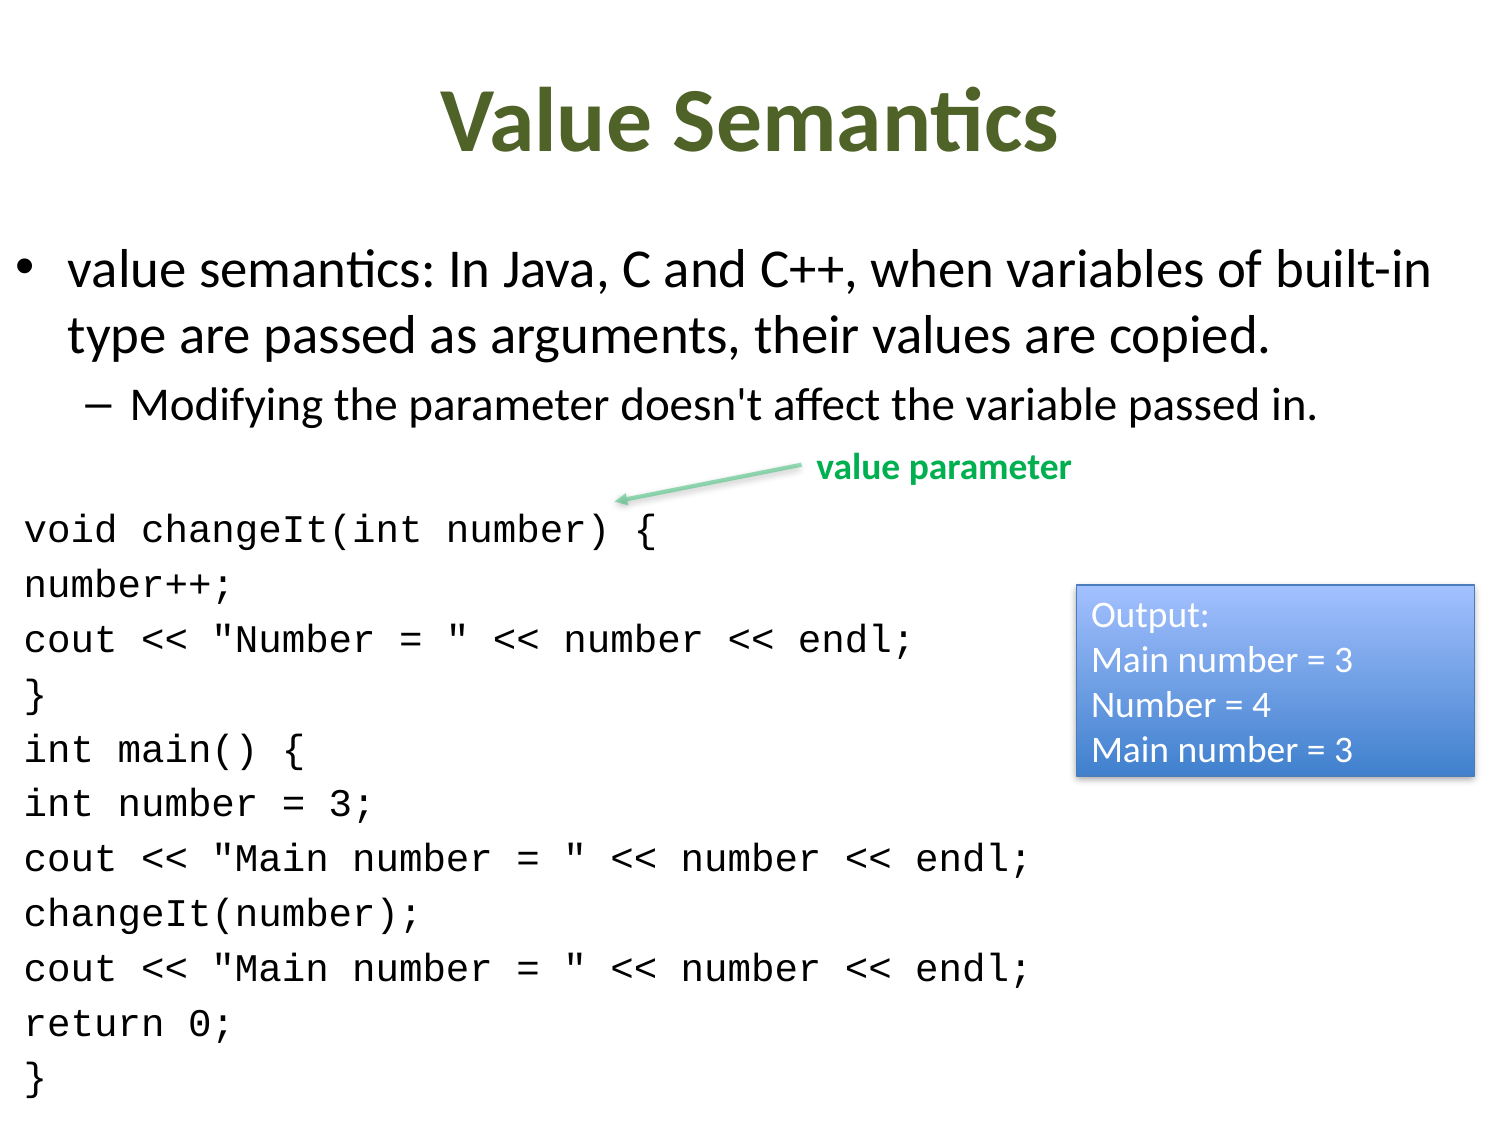

# Value Semantics
value semantics: In Java, C and C++, when variables of built-in type are passed as arguments, their values are copied.
Modifying the parameter doesn't affect the variable passed in.

void changeIt(int number) {
	number++;
	cout << "Number = " << number << endl;
}
int main() {
	int number = 3;
	cout << "Main number = " << number << endl;
	changeIt(number);
	cout << "Main number = " << number << endl;
	return 0;
}
value parameter
Output:
Main number = 3
Number = 4
Main number = 3